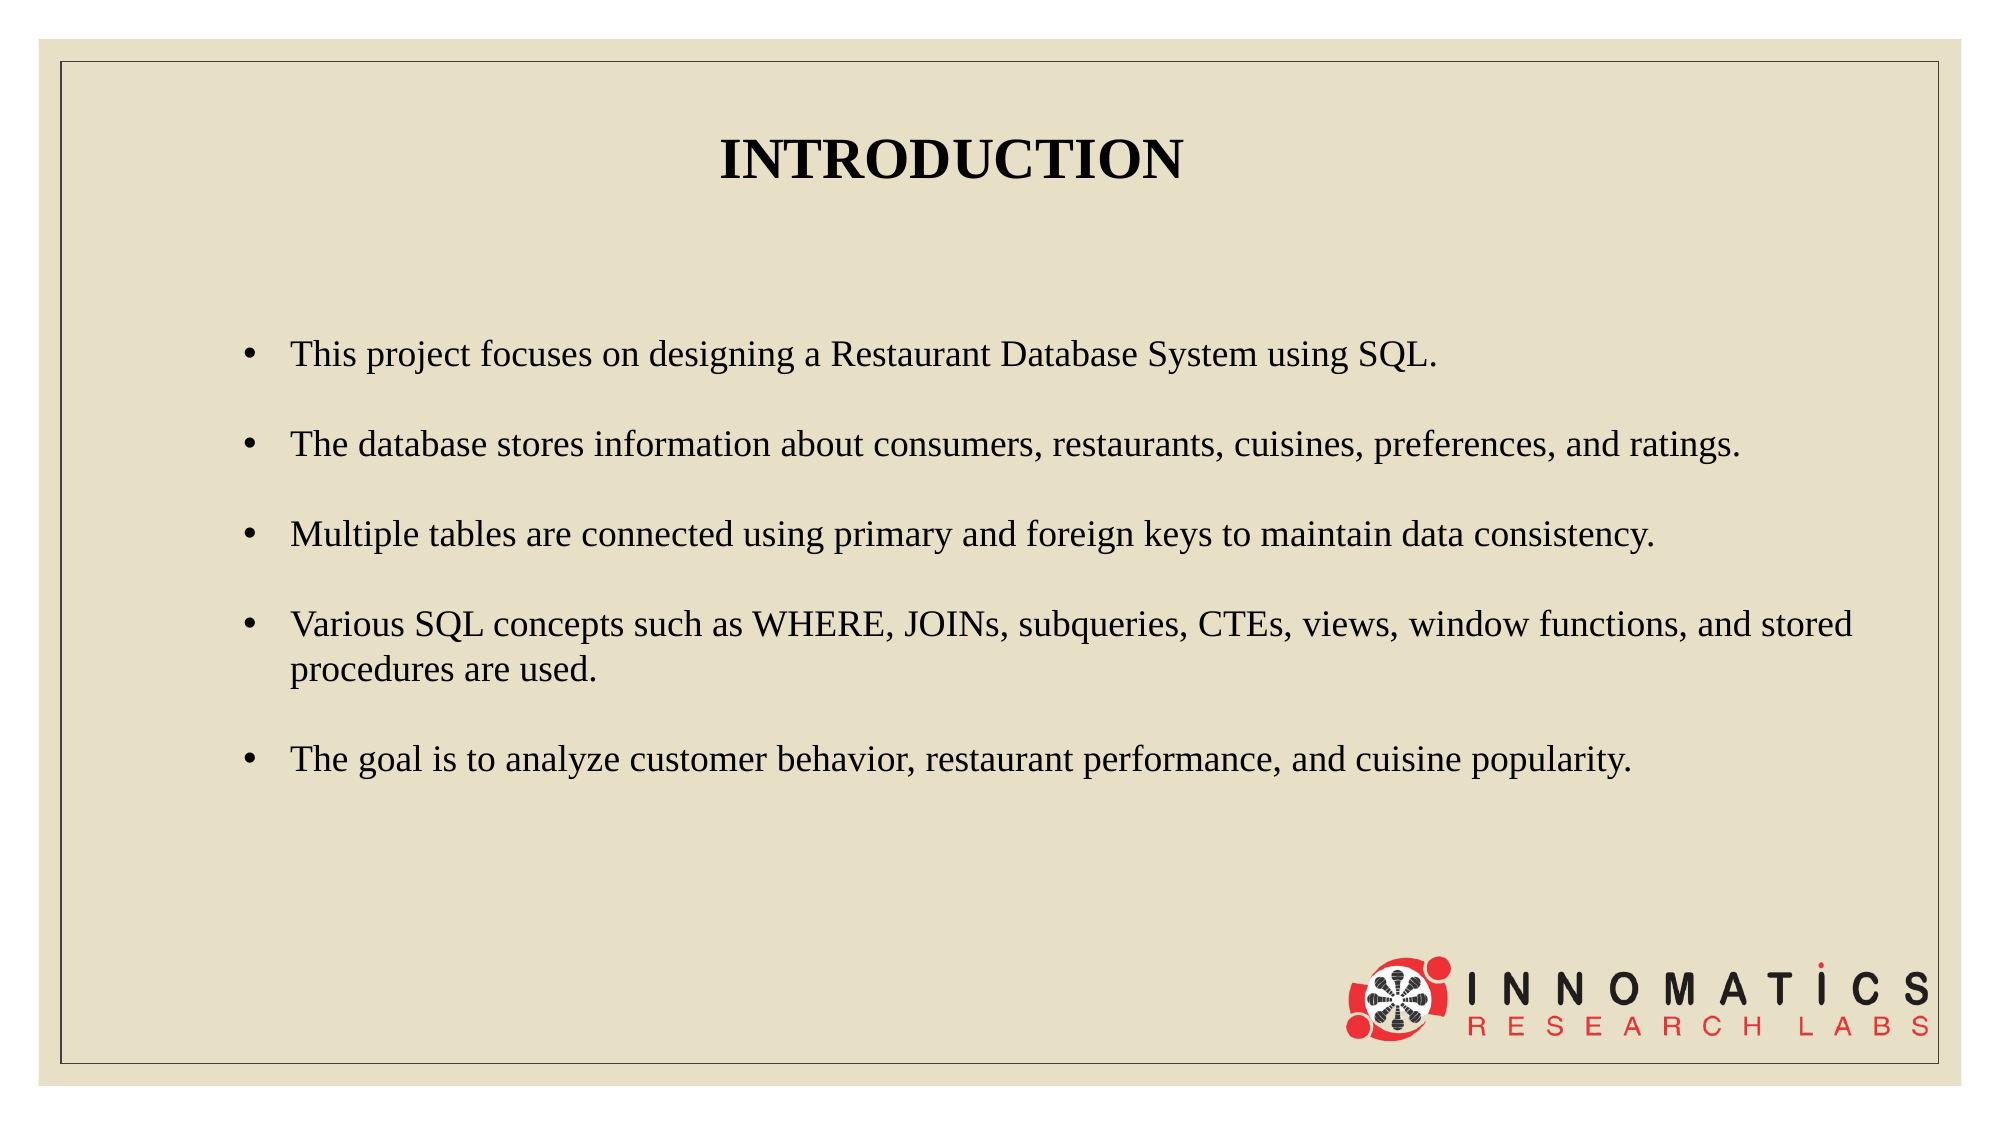

INTRODUCTION
This project focuses on designing a Restaurant Database System using SQL.

The database stores information about consumers, restaurants, cuisines, preferences, and ratings.

Multiple tables are connected using primary and foreign keys to maintain data consistency.

Various SQL concepts such as WHERE, JOINs, subqueries, CTEs, views, window functions, and stored procedures are used.

The goal is to analyze customer behavior, restaurant performance, and cuisine popularity.